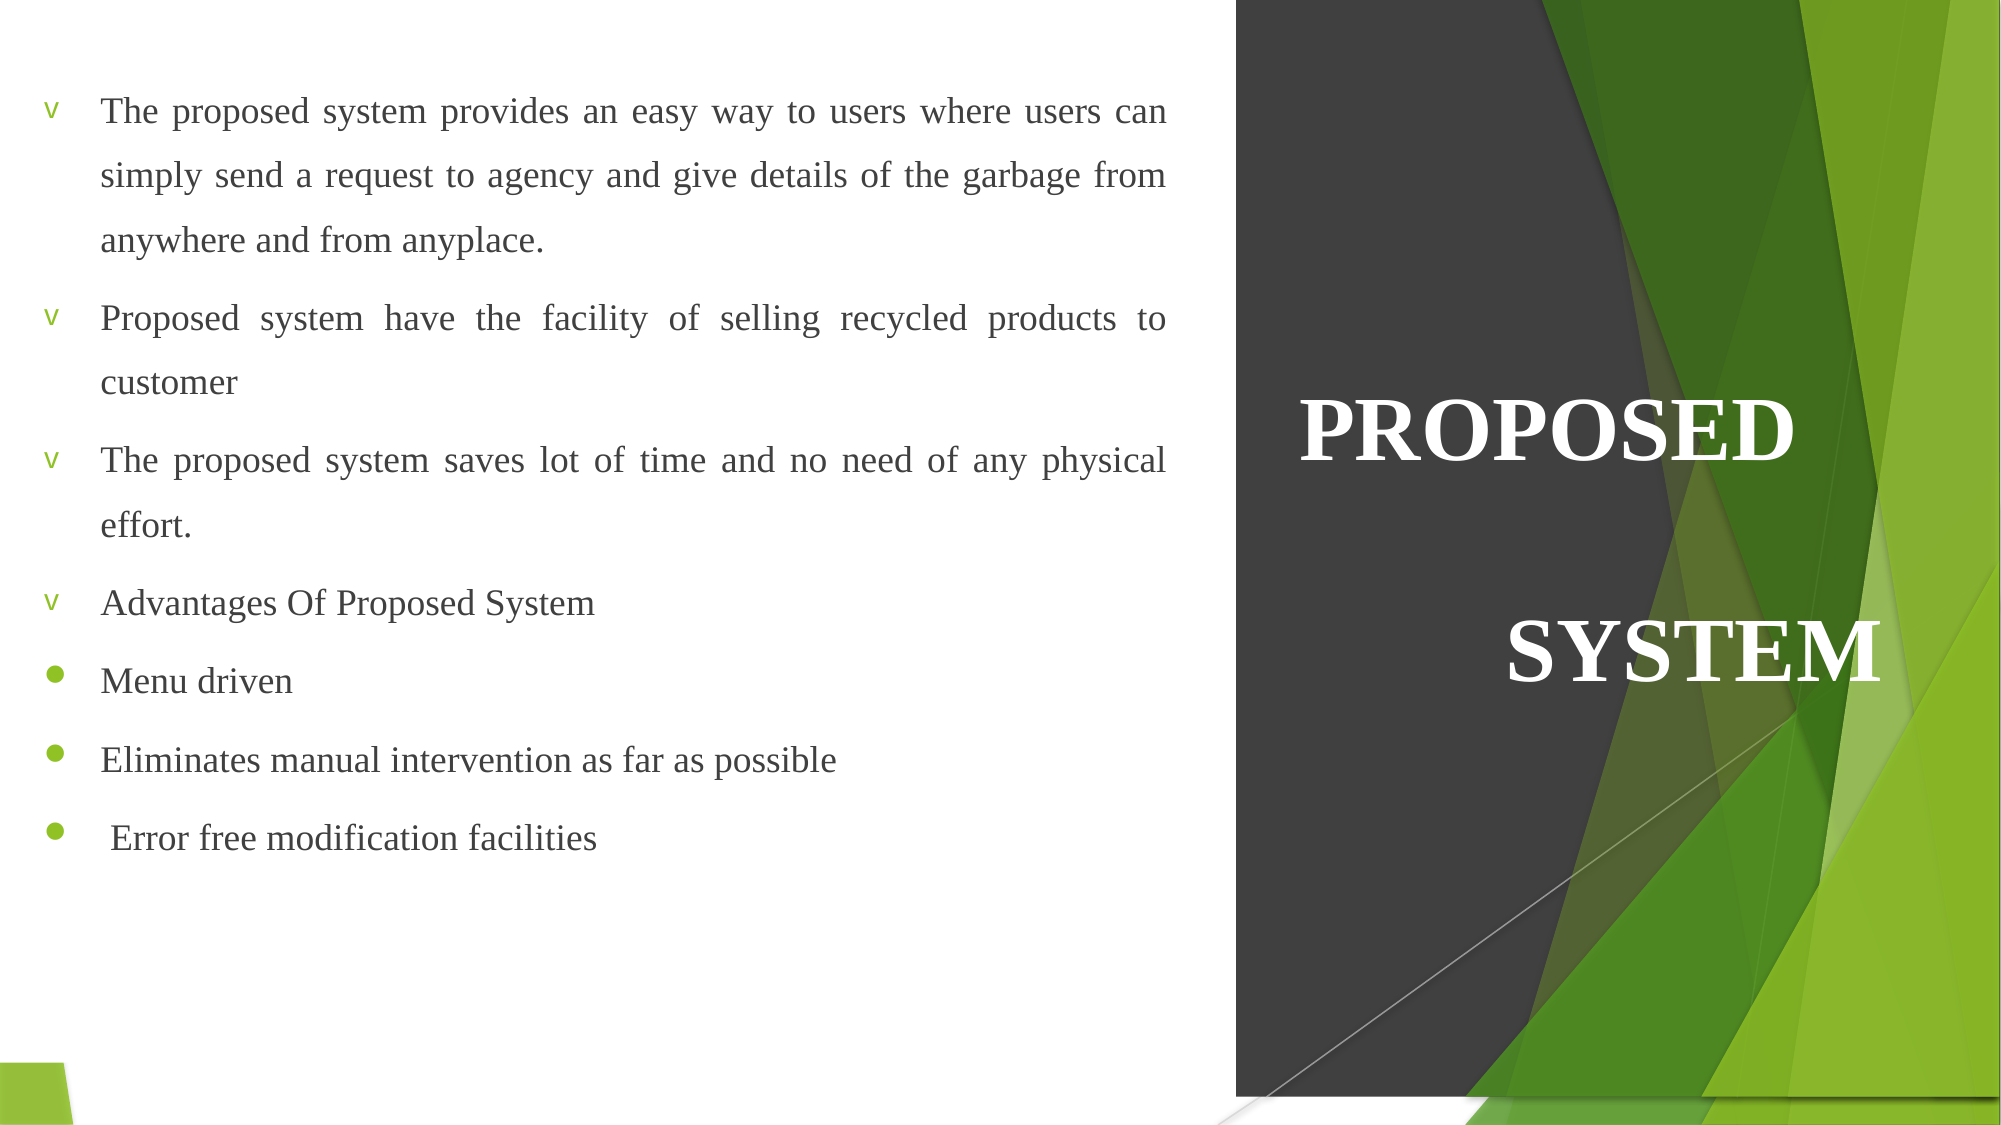

The proposed system provides an easy way to users where users can simply send a request to agency and give details of the garbage from anywhere and from anyplace.
Proposed system have the facility of selling recycled products to customer
The proposed system saves lot of time and no need of any physical effort.
Advantages Of Proposed System
Menu driven
Eliminates manual intervention as far as possible
 Error free modification facilities

# PROPOSED                                       SYSTEM